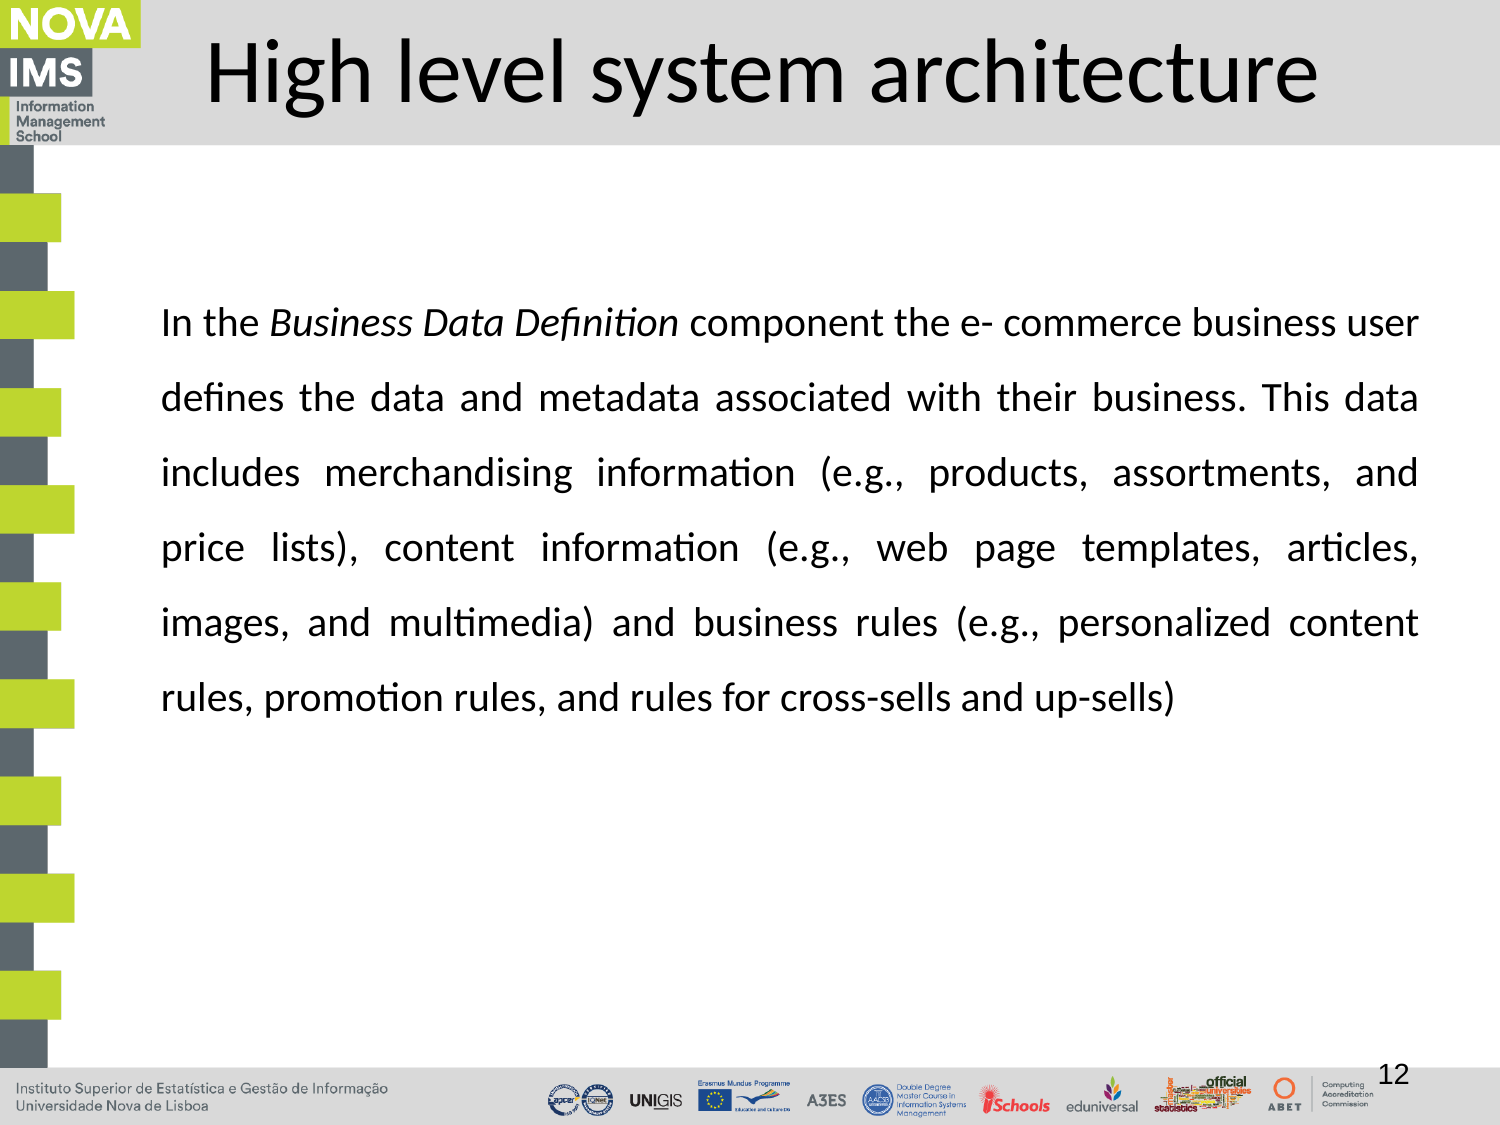

# High level system architecture
In the Business Data Definition component the e- commerce business user defines the data and metadata associated with their business. This data includes merchandising information (e.g., products, assortments, and price lists), content information (e.g., web page templates, articles, images, and multimedia) and business rules (e.g., personalized content rules, promotion rules, and rules for cross-sells and up-sells)
12